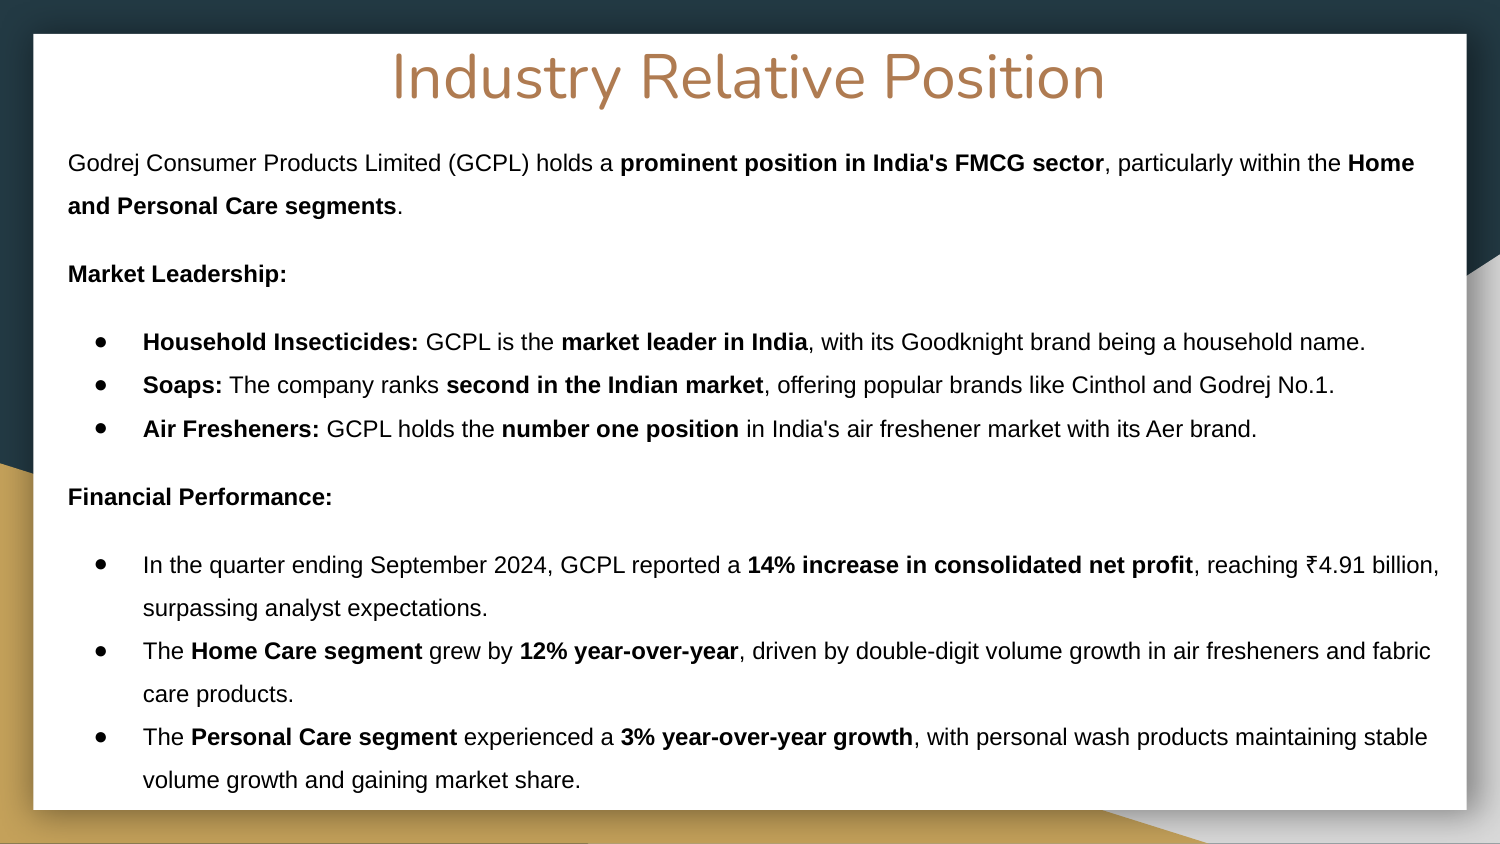

# Industry Relative Position
​Godrej Consumer Products Limited (GCPL) holds a prominent position in India's FMCG sector, particularly within the Home and Personal Care segments.
Market Leadership:
Household Insecticides: GCPL is the market leader in India, with its Goodknight brand being a household name.
Soaps: The company ranks second in the Indian market, offering popular brands like Cinthol and Godrej No.1.
Air Fresheners: GCPL holds the number one position in India's air freshener market with its Aer brand.
Financial Performance:
In the quarter ending September 2024, GCPL reported a 14% increase in consolidated net profit, reaching ₹4.91 billion, surpassing analyst expectations.
The Home Care segment grew by 12% year-over-year, driven by double-digit volume growth in air fresheners and fabric care products.
The Personal Care segment experienced a 3% year-over-year growth, with personal wash products maintaining stable volume growth and gaining market share.